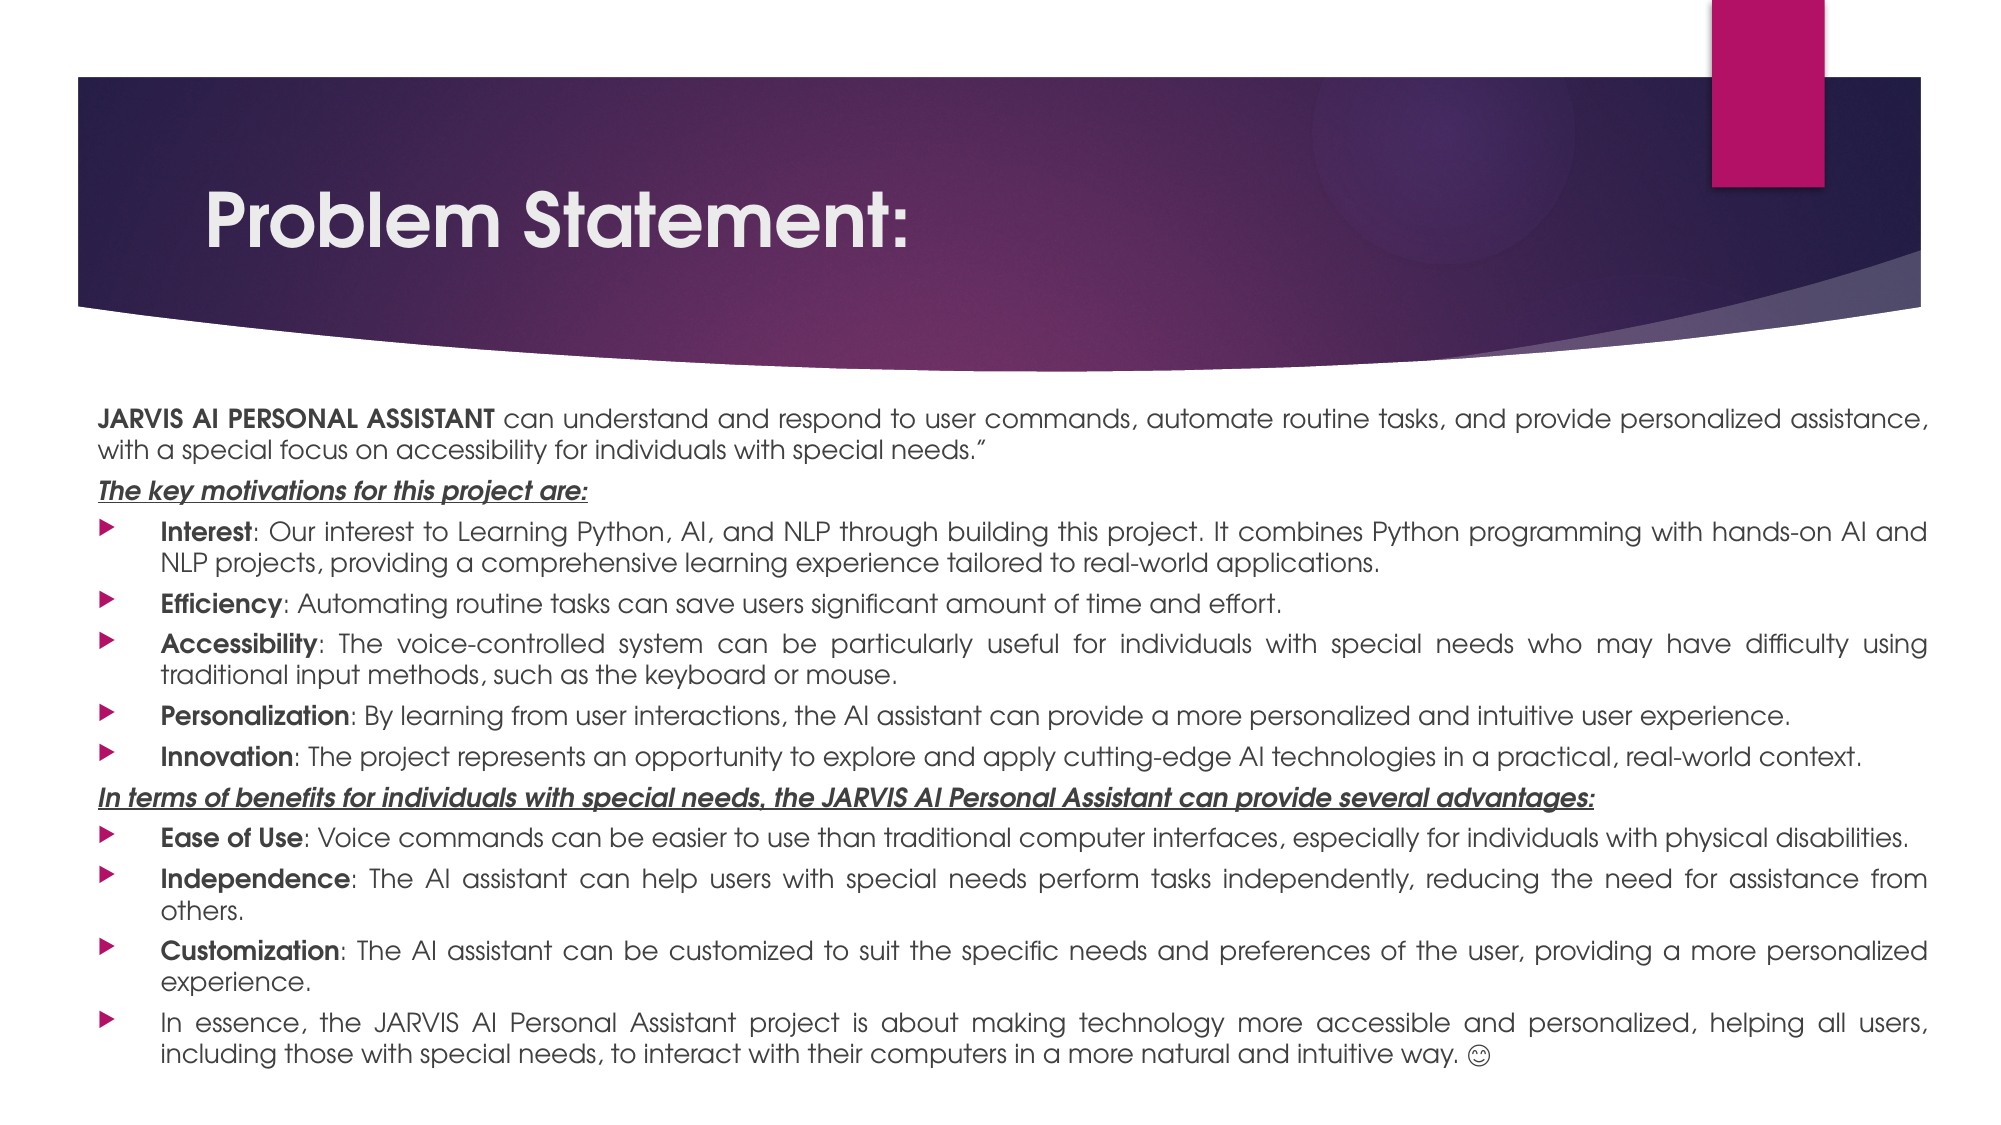

# Problem Statement:
JARVIS AI PERSONAL ASSISTANT can understand and respond to user commands, automate routine tasks, and provide personalized assistance, with a special focus on accessibility for individuals with special needs.”
The key motivations for this project are:
Interest: Our interest to Learning Python, AI, and NLP through building this project. It combines Python programming with hands-on AI and NLP projects, providing a comprehensive learning experience tailored to real-world applications.
Efficiency: Automating routine tasks can save users significant amount of time and effort.
Accessibility: The voice-controlled system can be particularly useful for individuals with special needs who may have difficulty using traditional input methods, such as the keyboard or mouse.
Personalization: By learning from user interactions, the AI assistant can provide a more personalized and intuitive user experience.
Innovation: The project represents an opportunity to explore and apply cutting-edge AI technologies in a practical, real-world context.
In terms of benefits for individuals with special needs, the JARVIS AI Personal Assistant can provide several advantages:
Ease of Use: Voice commands can be easier to use than traditional computer interfaces, especially for individuals with physical disabilities.
Independence: The AI assistant can help users with special needs perform tasks independently, reducing the need for assistance from others.
Customization: The AI assistant can be customized to suit the specific needs and preferences of the user, providing a more personalized experience.
In essence, the JARVIS AI Personal Assistant project is about making technology more accessible and personalized, helping all users, including those with special needs, to interact with their computers in a more natural and intuitive way. 😊